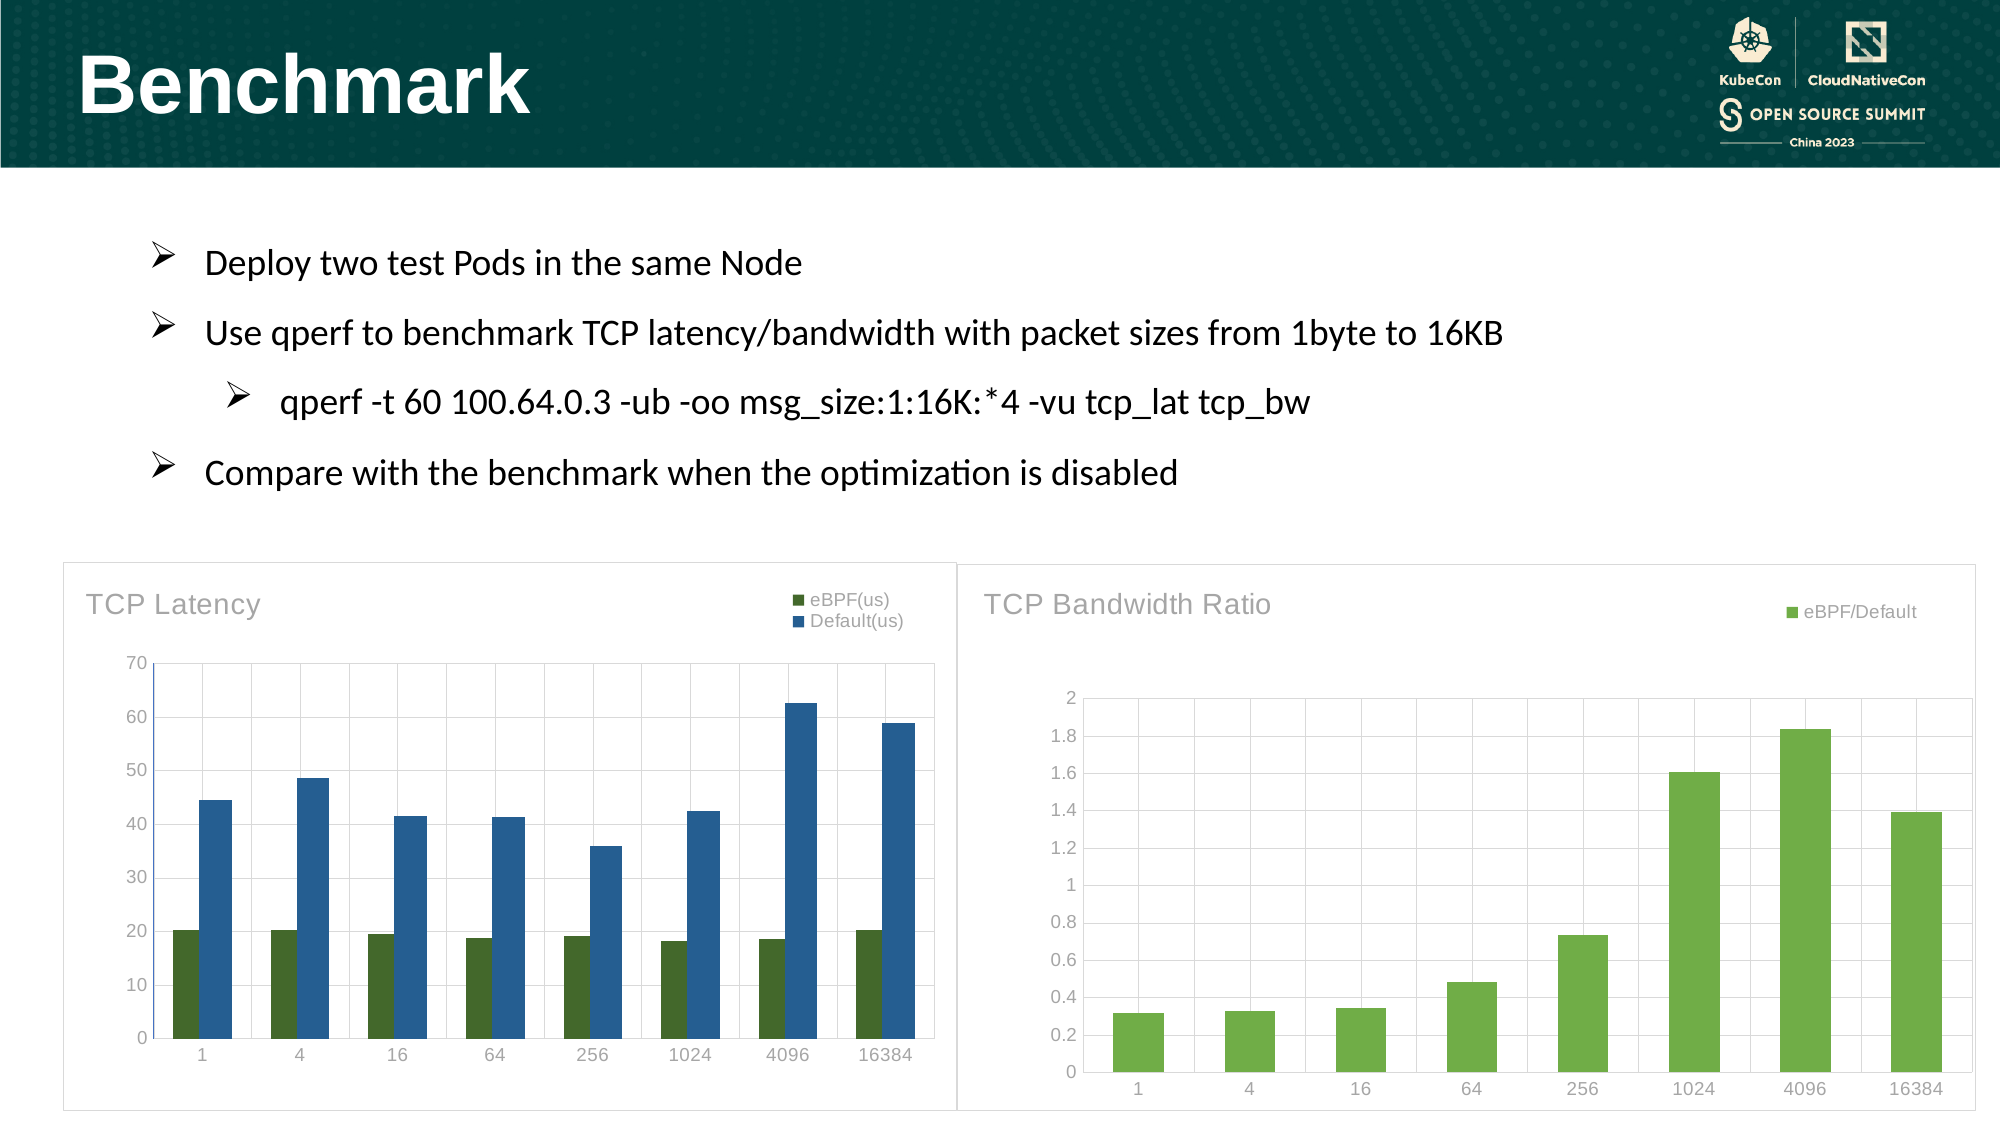

Benchmark
Deploy two test Pods in the same Node
Use qperf to benchmark TCP latency/bandwidth with packet sizes from 1byte to 16KB
qperf -t 60 100.64.0.3 -ub -oo msg_size:1:16K:*4 -vu tcp_lat tcp_bw
Compare with the benchmark when the optimization is disabled

### Chart: TCP Latency

| Category | eBPF(us) | Default(us) |
|---|---|---|
| 1 | 20.2 | 44.5 |
| 4 | 20.2 | 48.7 |
| 16 | 19.6 | 41.6 |
| 64 | 18.8 | 41.3 |
| 256 | 19.2 | 36.0 |
| 1024 | 18.3 | 42.4 |
| 4096 | 18.5 | 62.6 |
| 16384 | 20.2 | 58.8 |

### Chart: TCP Bandwidth Ratio

| Category | eBPF/Default |
|---|---|
| 1 | 0.318501170960187 |
| 4 | 0.32814371257485 |
| 16 | 0.341732283464567 |
| 64 | 0.481592039800995 |
| 256 | 0.732838589981447 |
| 1024 | 1.60756501182033 |
| 4096 | 1.83539094650206 |
| 16384 | 1.39130434782609 |